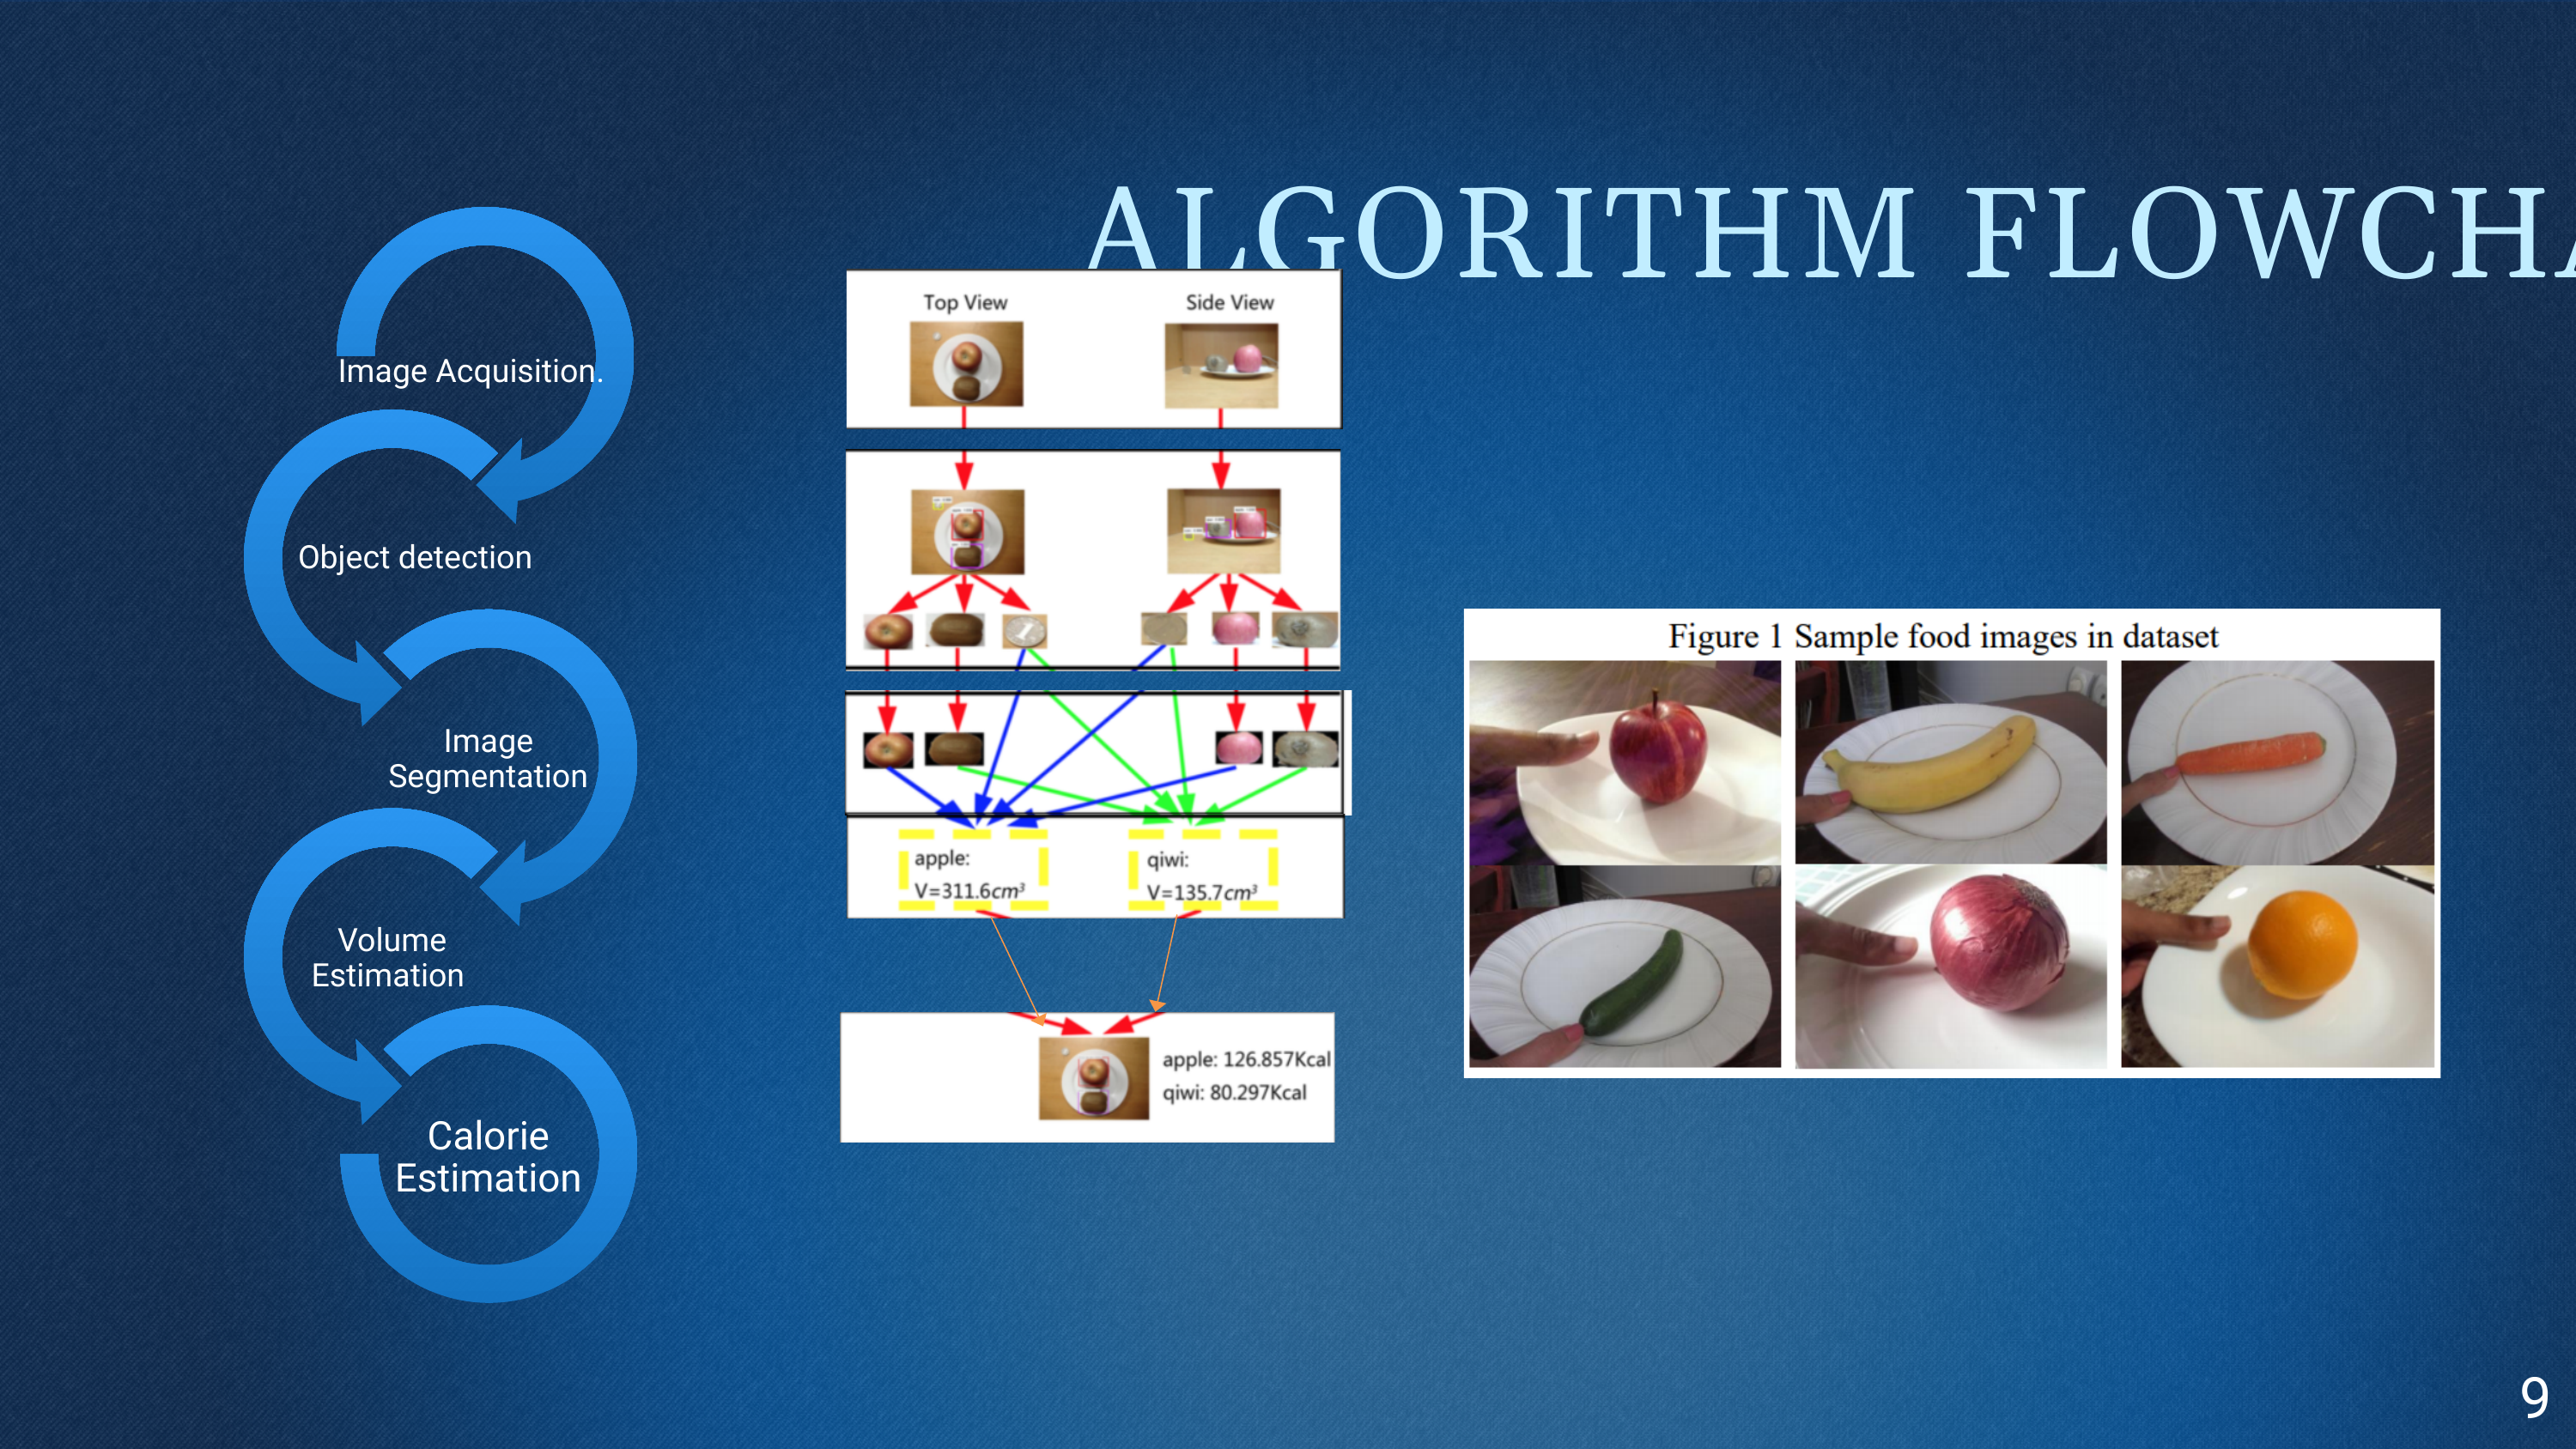

ALGORITHM FLOWCHART

Image Acquisition.

Object detection

Image Segmentation

Volume Estimation

Calorie Estimation
9